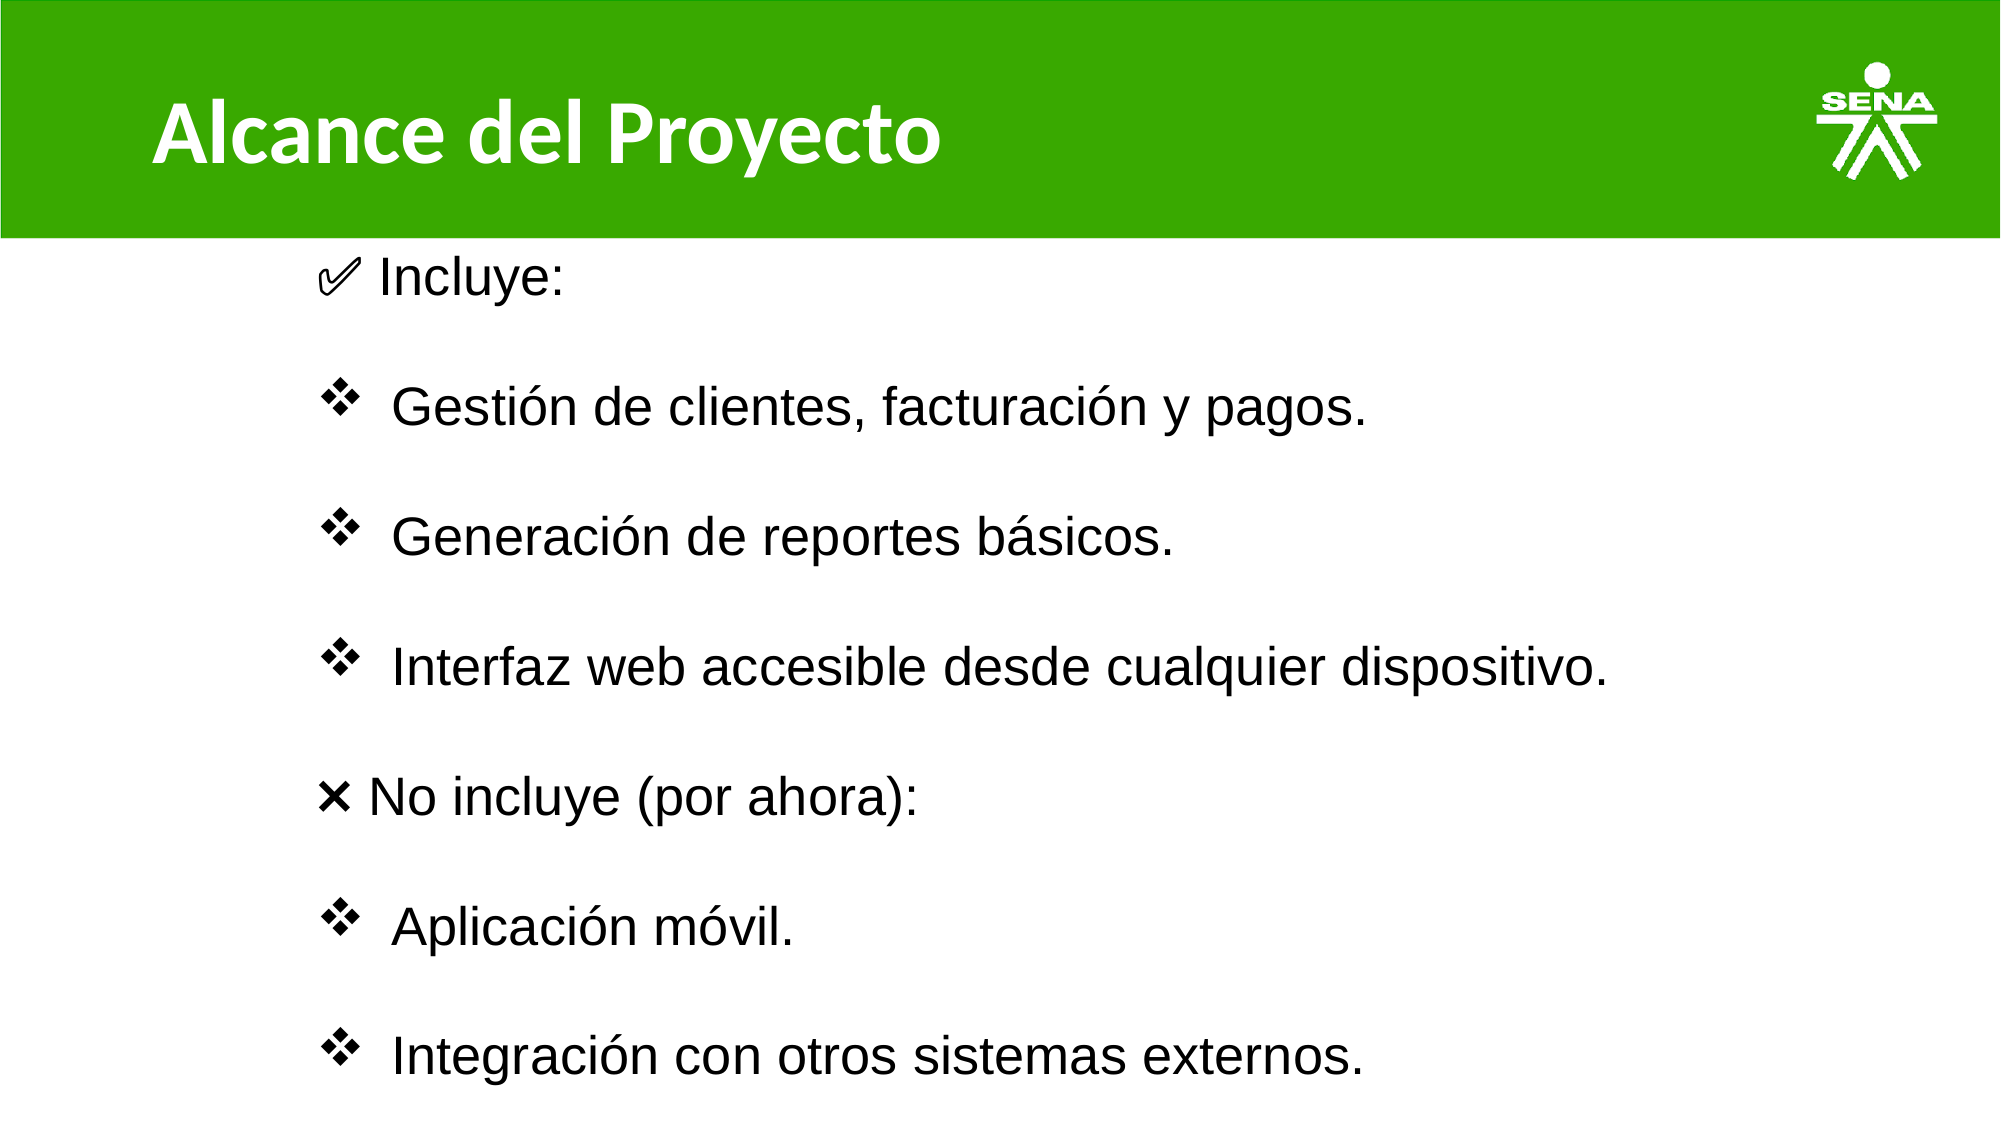

# Alcance del Proyecto
✅ Incluye:

Gestión de clientes, facturación y pagos.

Generación de reportes básicos.

Interfaz web accesible desde cualquier dispositivo.

❌ No incluye (por ahora):

Aplicación móvil.

Integración con otros sistemas externos.